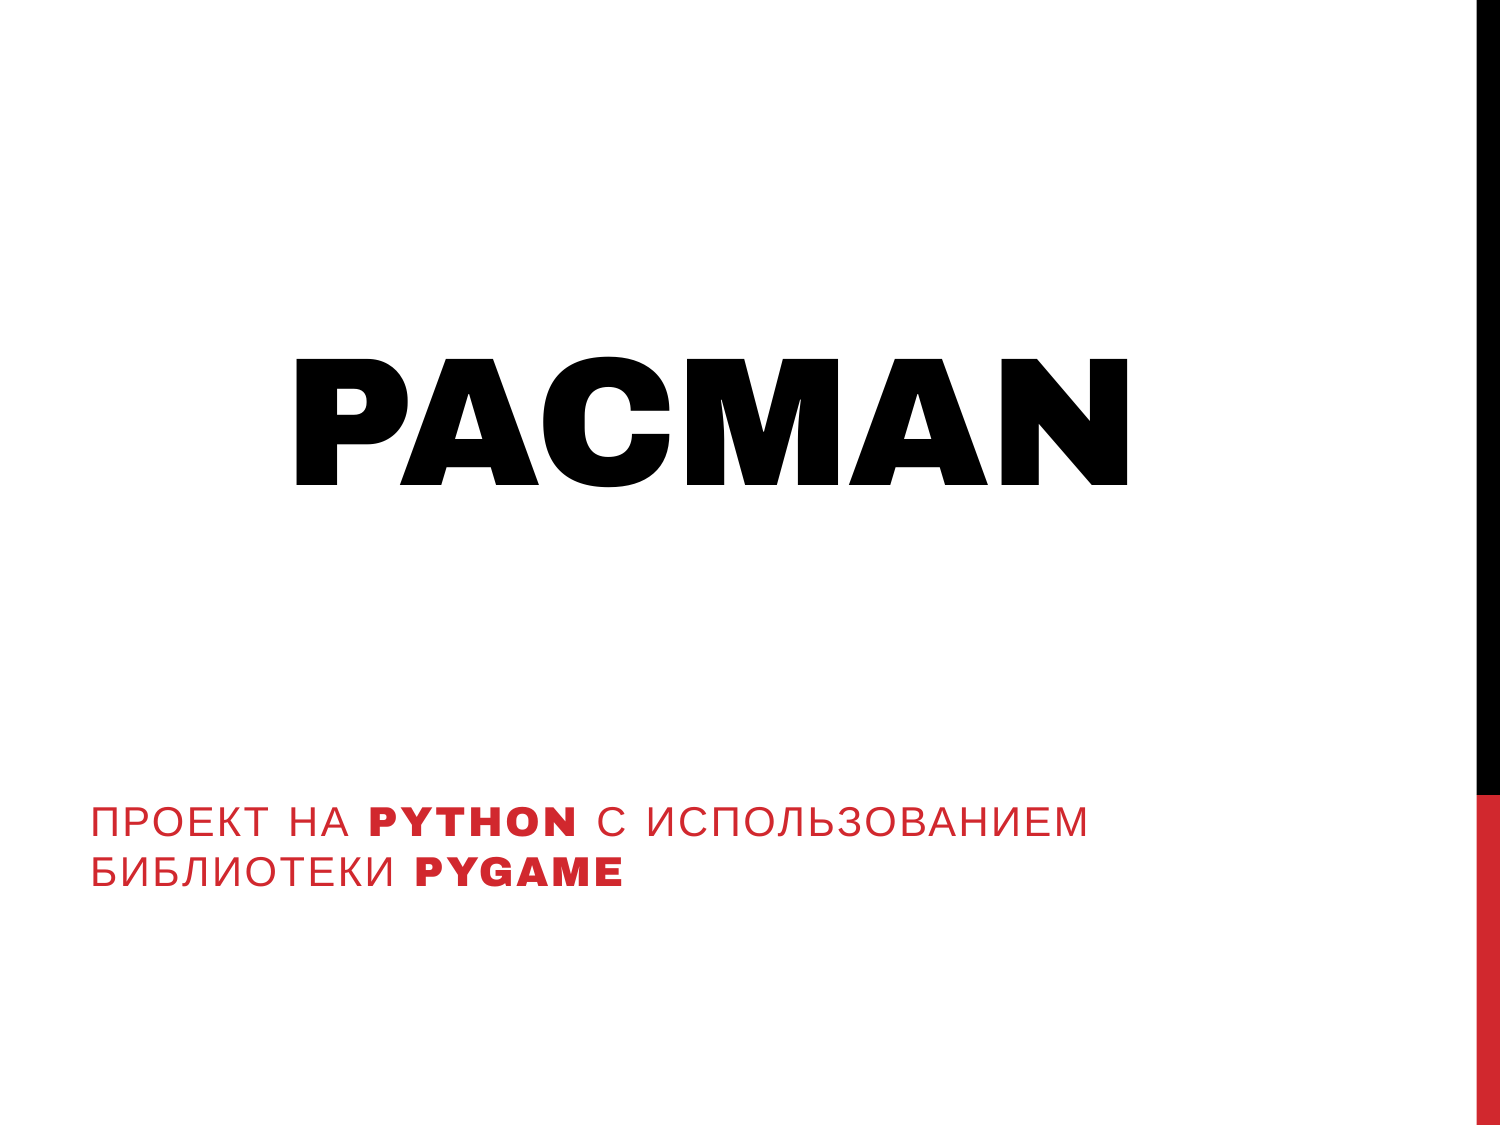

# pacman
Проект на Python с использованием библиотеки pygame